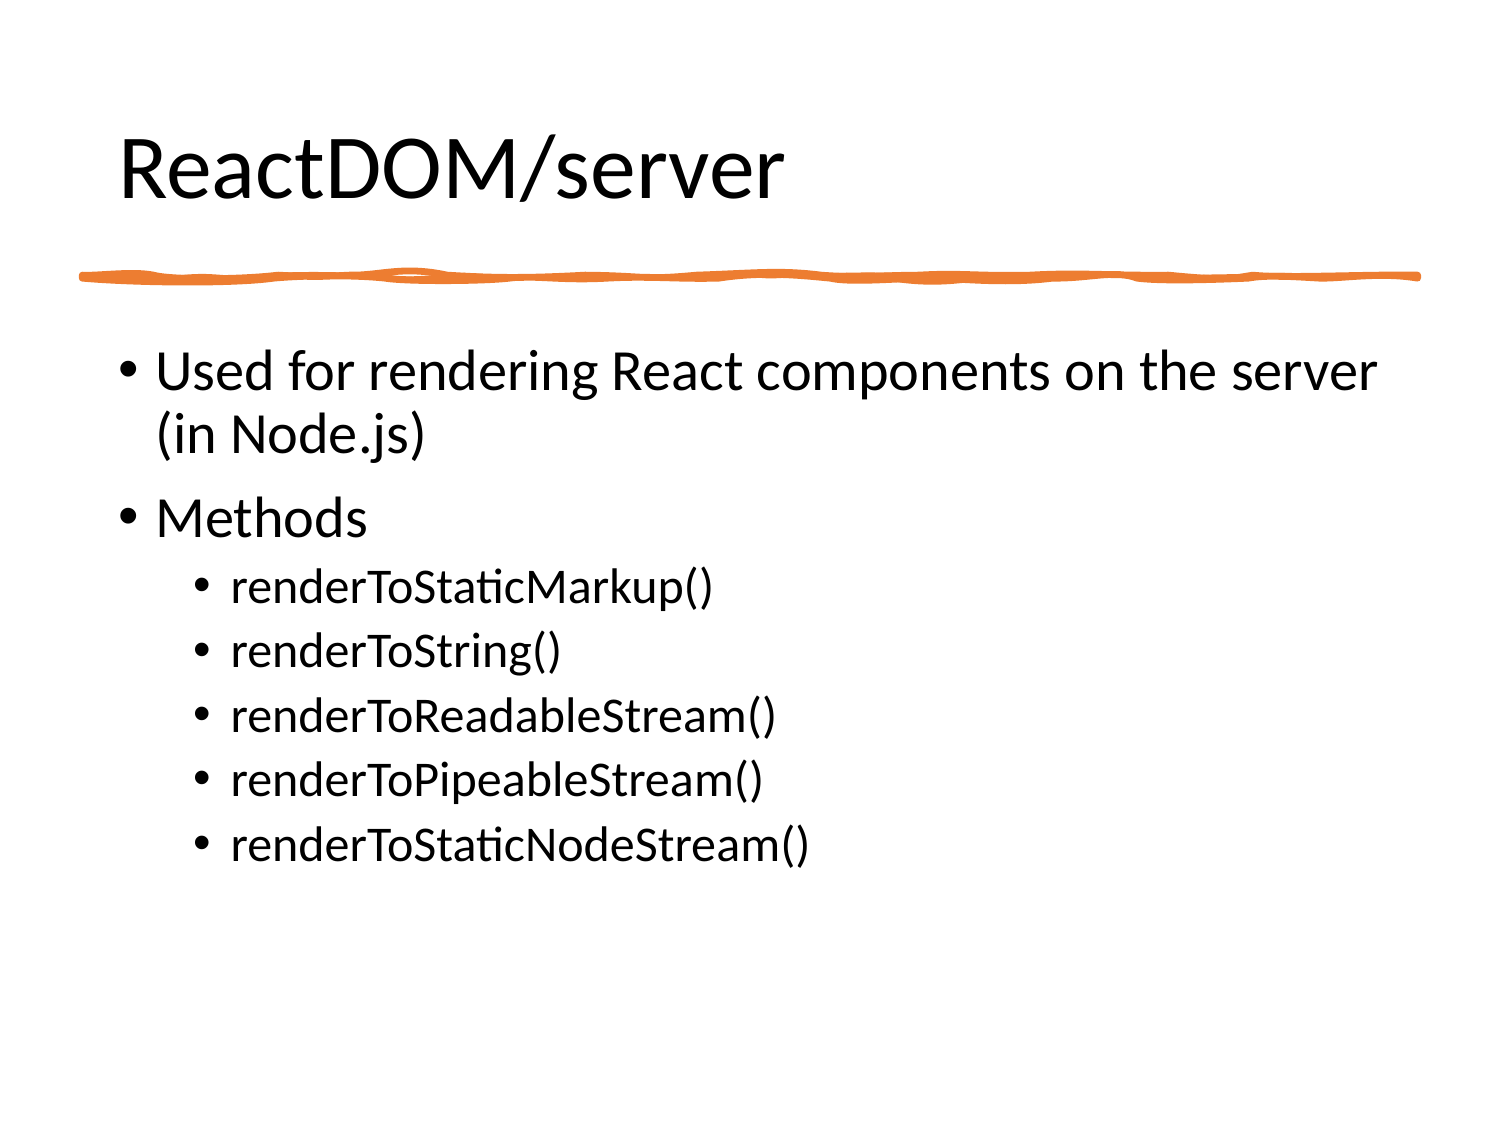

# ReactDOM/server
Used for rendering React components on the server (in Node.js)
Methods
renderToStaticMarkup()
renderToString()
renderToReadableStream()
renderToPipeableStream()
renderToStaticNodeStream()